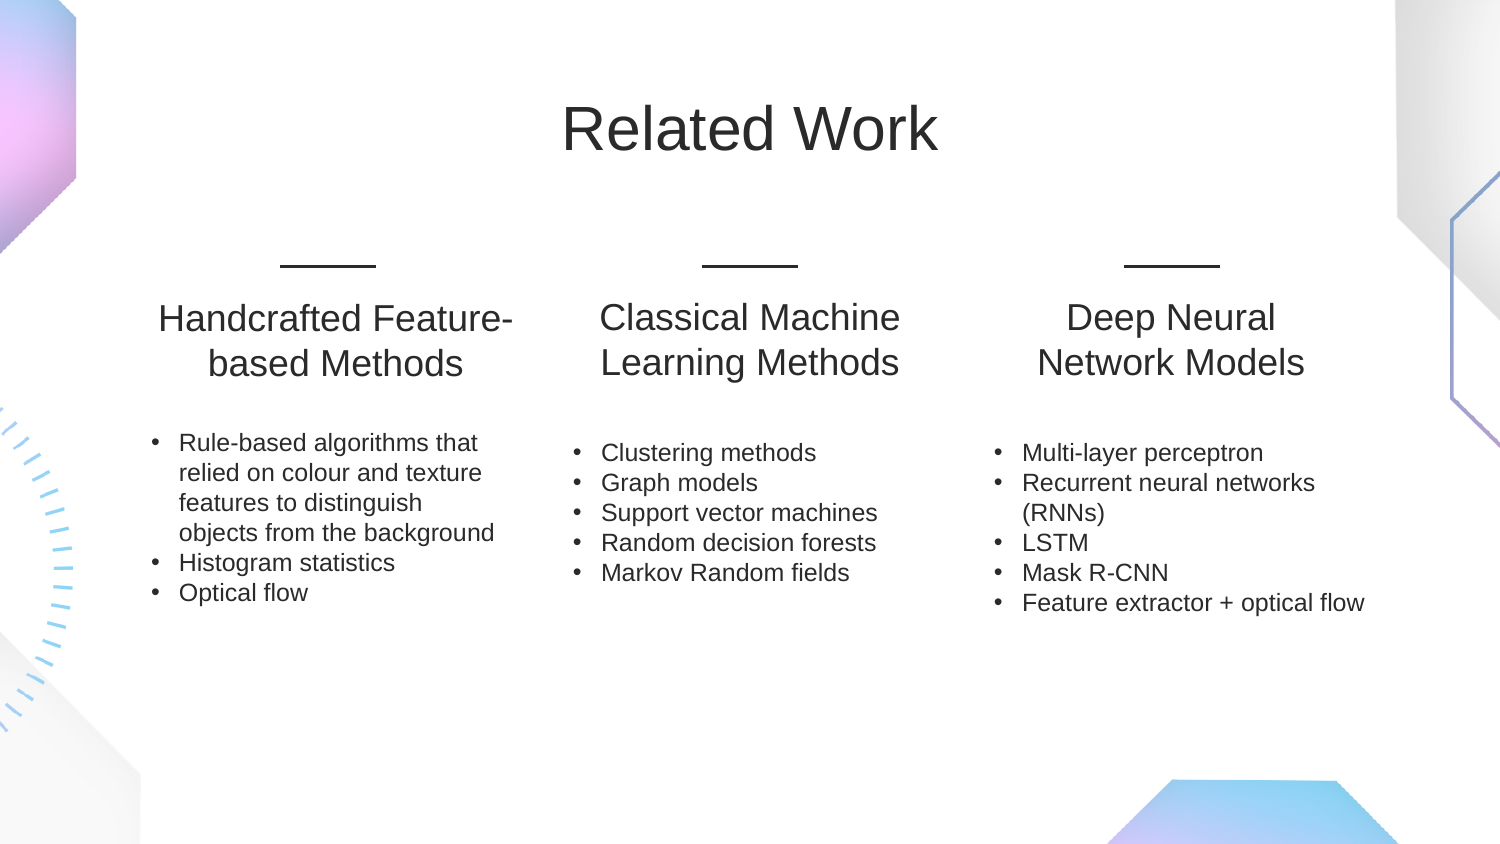

# Related Work
Classical Machine Learning Methods
Deep Neural Network Models
Handcrafted Feature-based Methods
Rule-based algorithms that relied on colour and texture features to distinguish objects from the background
Histogram statistics
Optical flow

Clustering methods
Graph models
Support vector machines
Random decision forests
Markov Random fields
Multi-layer perceptron
Recurrent neural networks (RNNs)
LSTM
Mask R-CNN
Feature extractor + optical flow